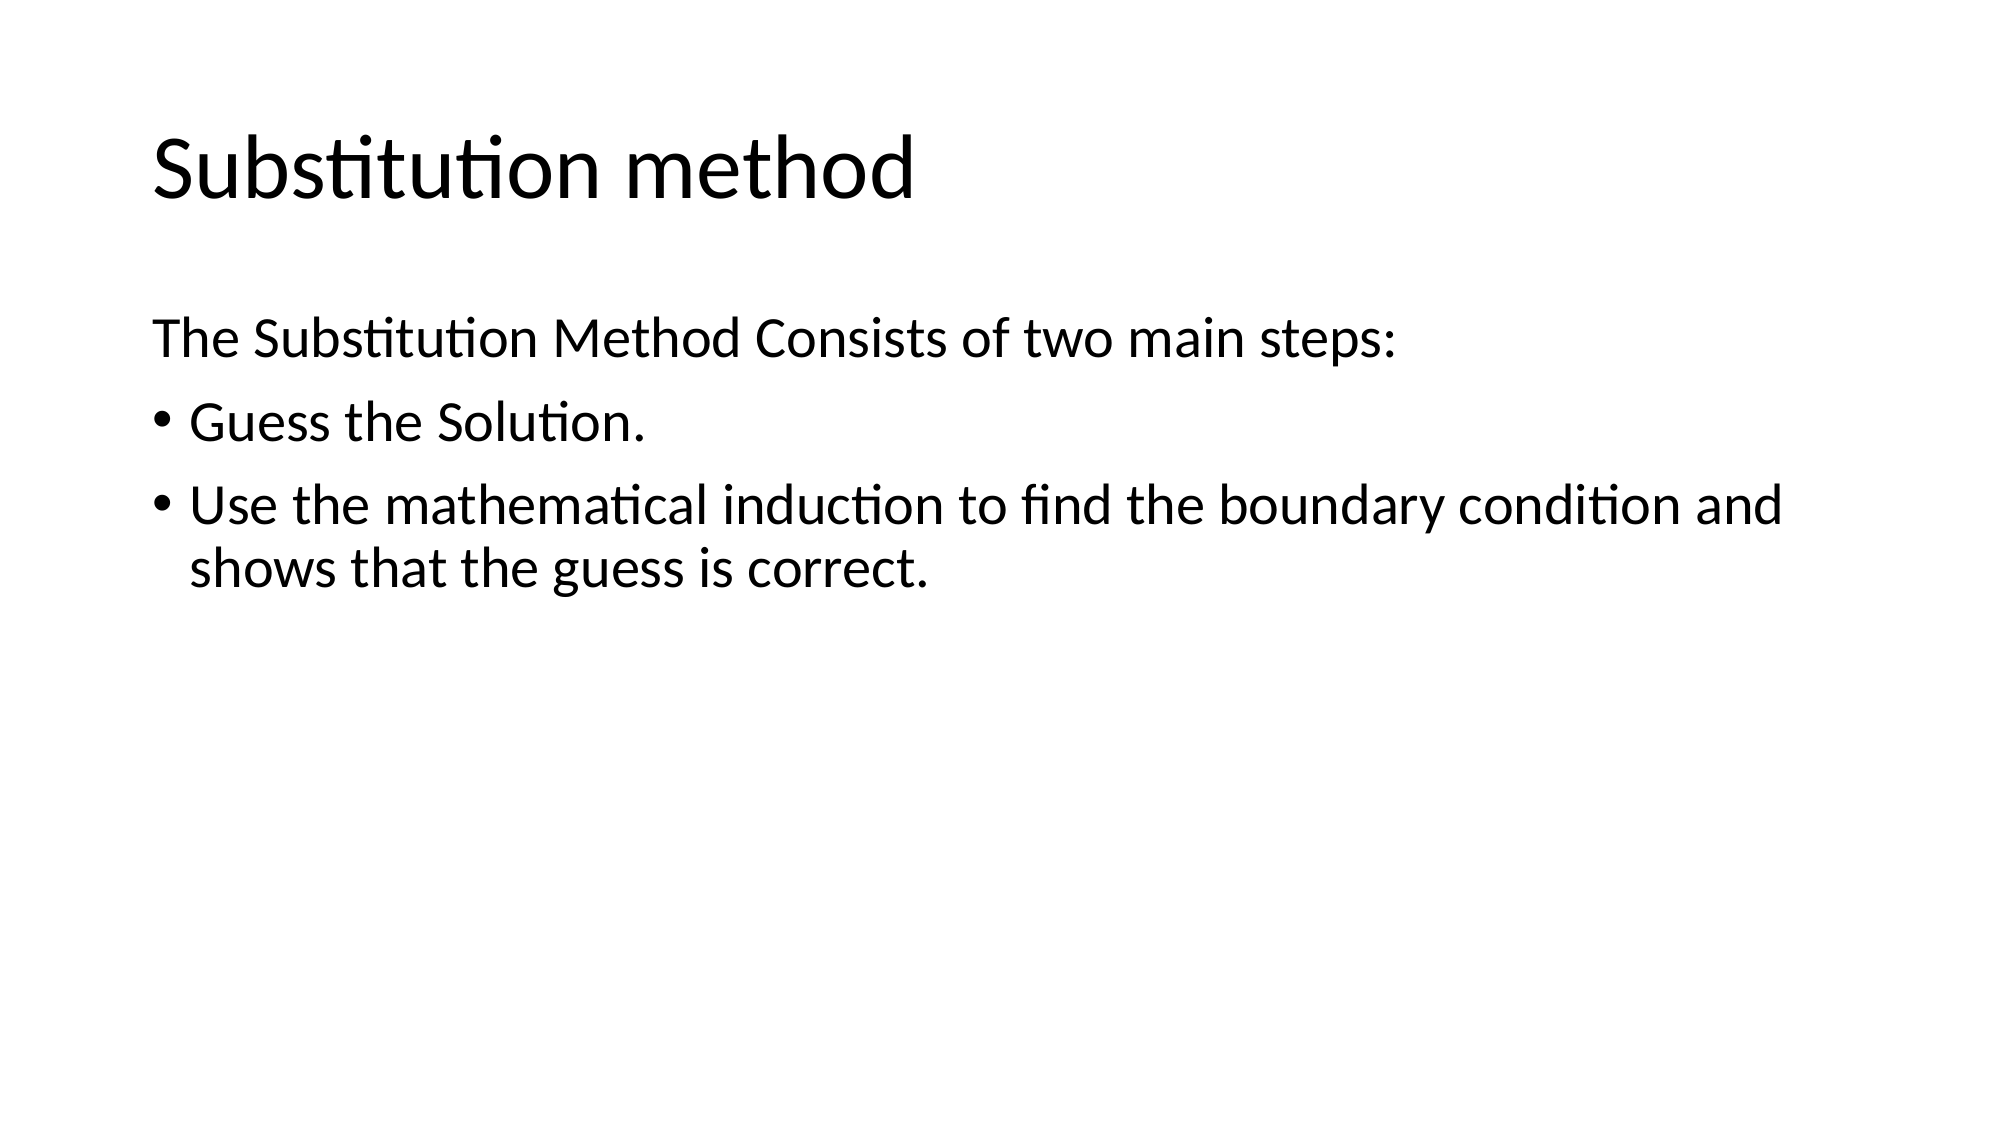

# Substitution method
The Substitution Method Consists of two main steps:
Guess the Solution.
Use the mathematical induction to find the boundary condition and shows that the guess is correct.